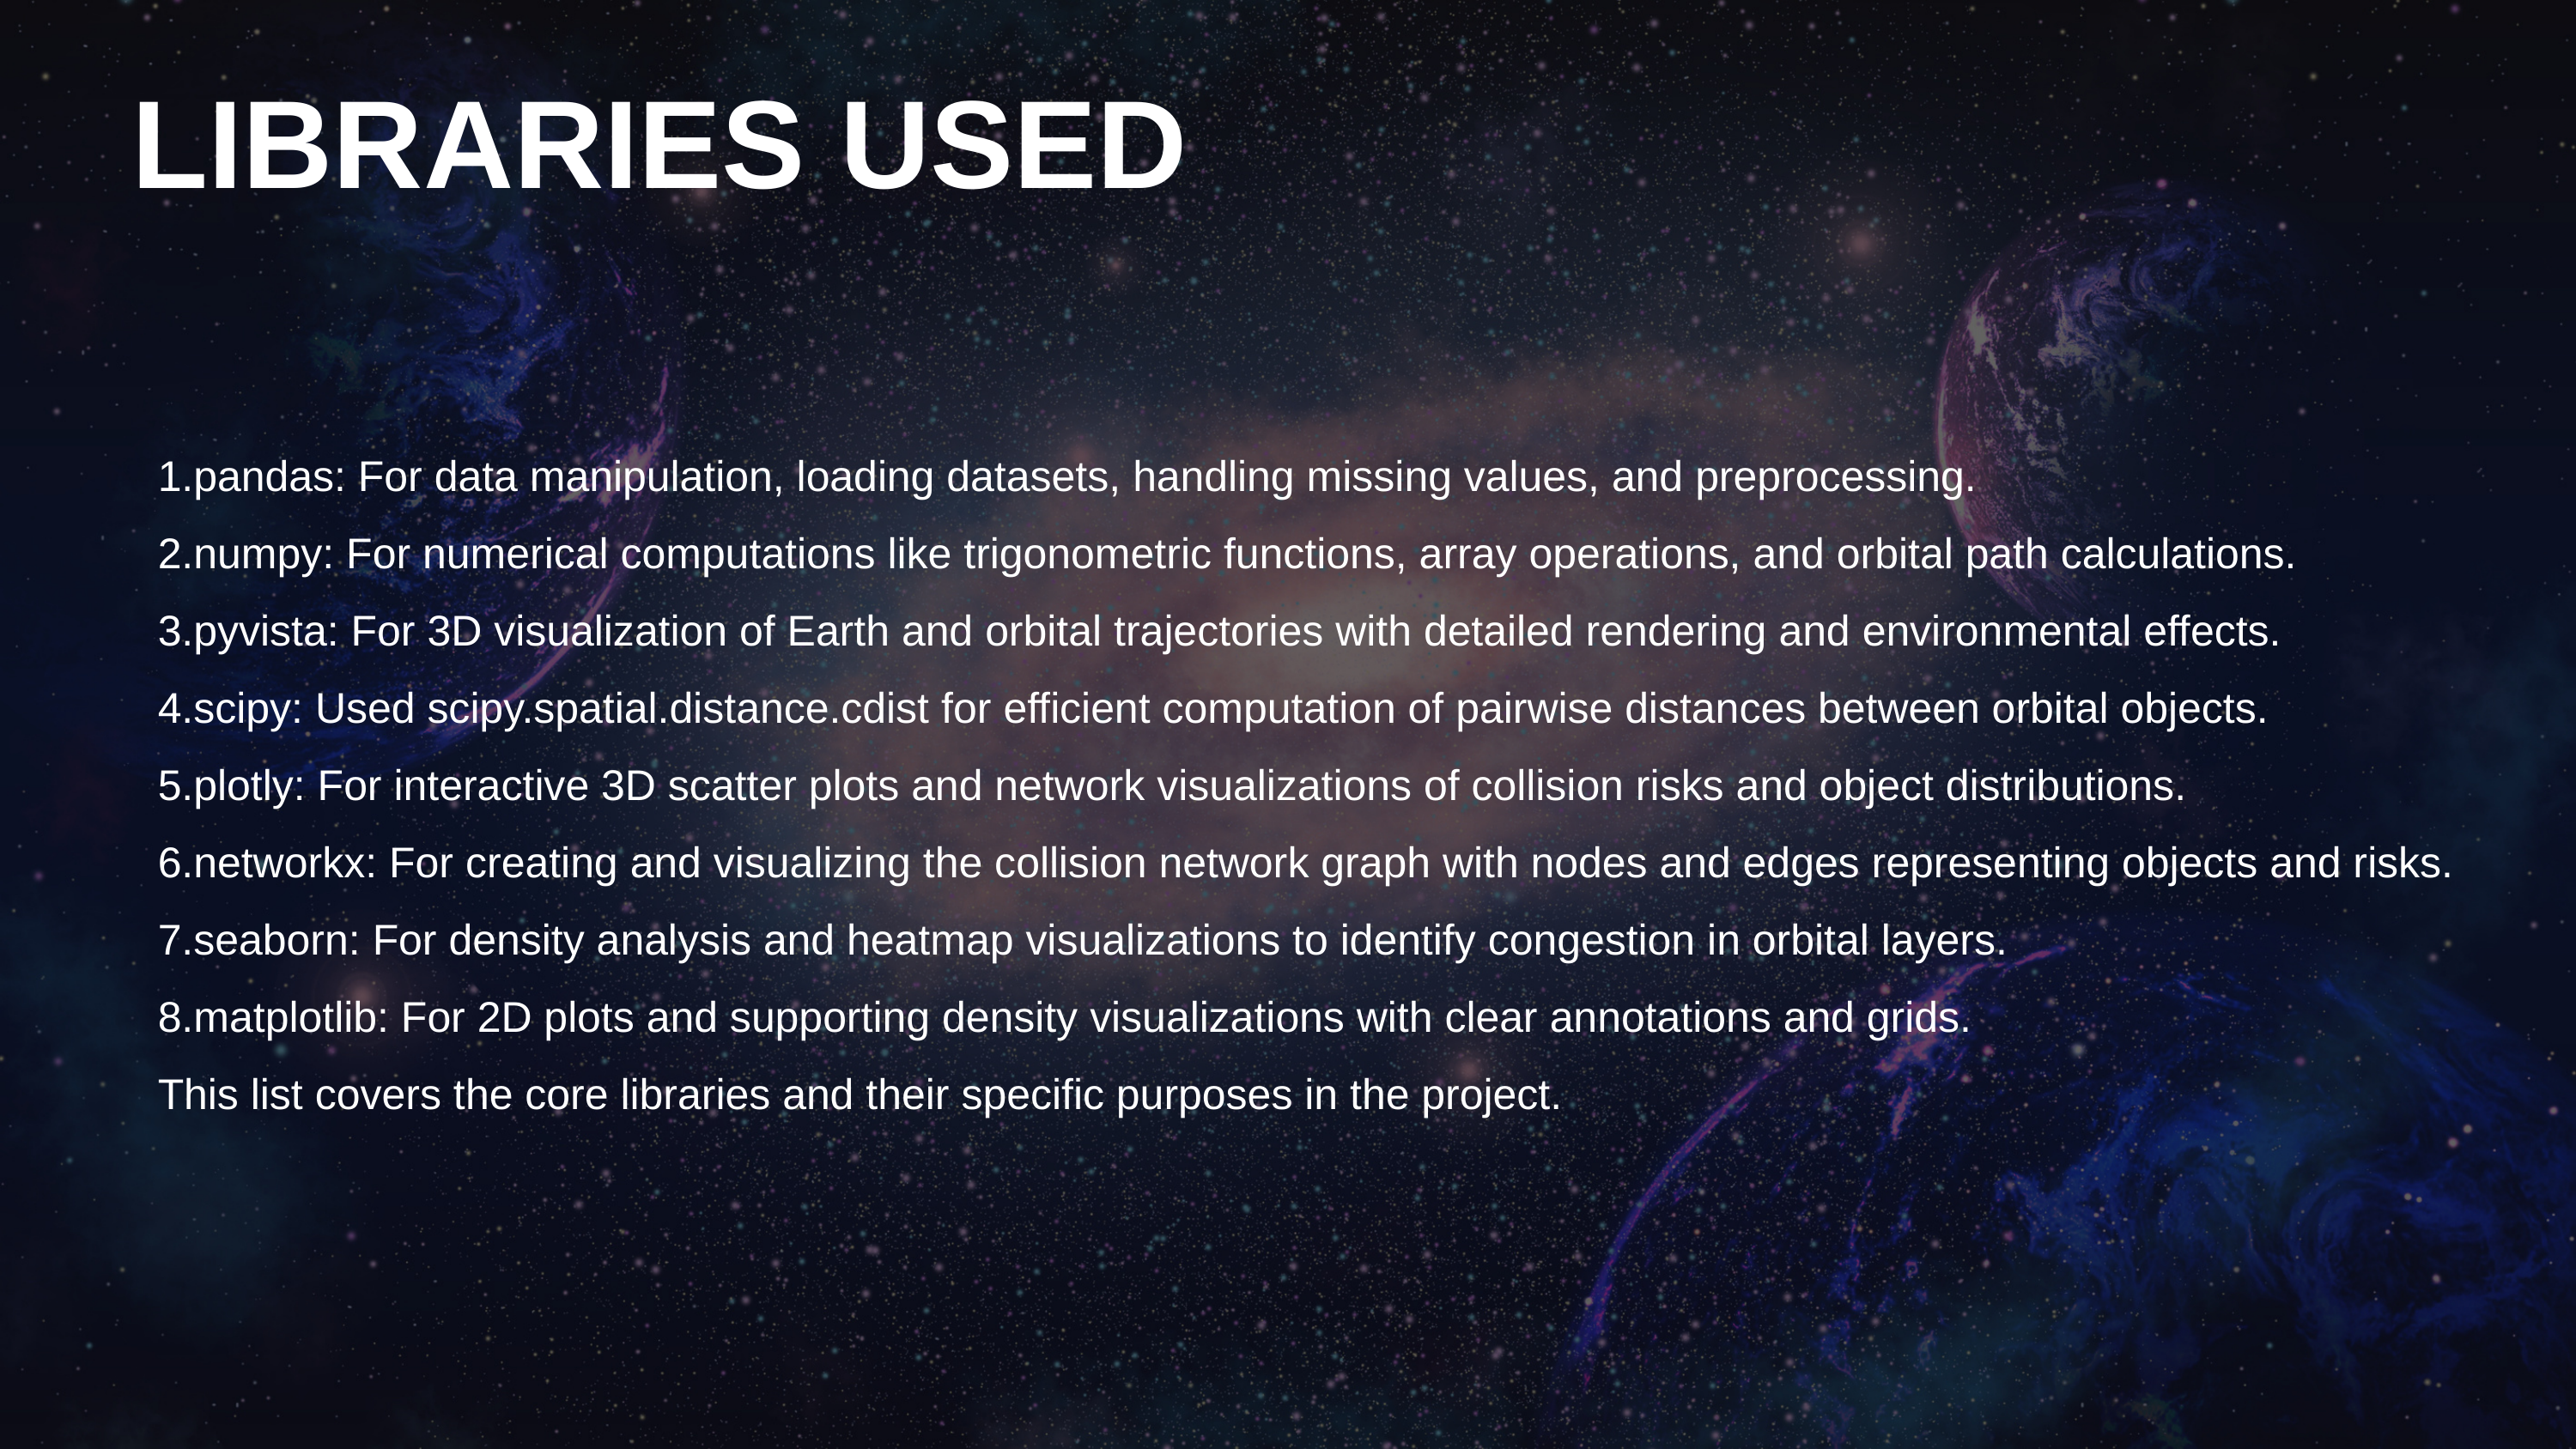

LIBRARIES USED
pandas: For data manipulation, loading datasets, handling missing values, and preprocessing.
numpy: For numerical computations like trigonometric functions, array operations, and orbital path calculations.
pyvista: For 3D visualization of Earth and orbital trajectories with detailed rendering and environmental effects.
scipy: Used scipy.spatial.distance.cdist for efficient computation of pairwise distances between orbital objects.
plotly: For interactive 3D scatter plots and network visualizations of collision risks and object distributions.
networkx: For creating and visualizing the collision network graph with nodes and edges representing objects and risks.
seaborn: For density analysis and heatmap visualizations to identify congestion in orbital layers.
matplotlib: For 2D plots and supporting density visualizations with clear annotations and grids.
This list covers the core libraries and their specific purposes in the project.
H